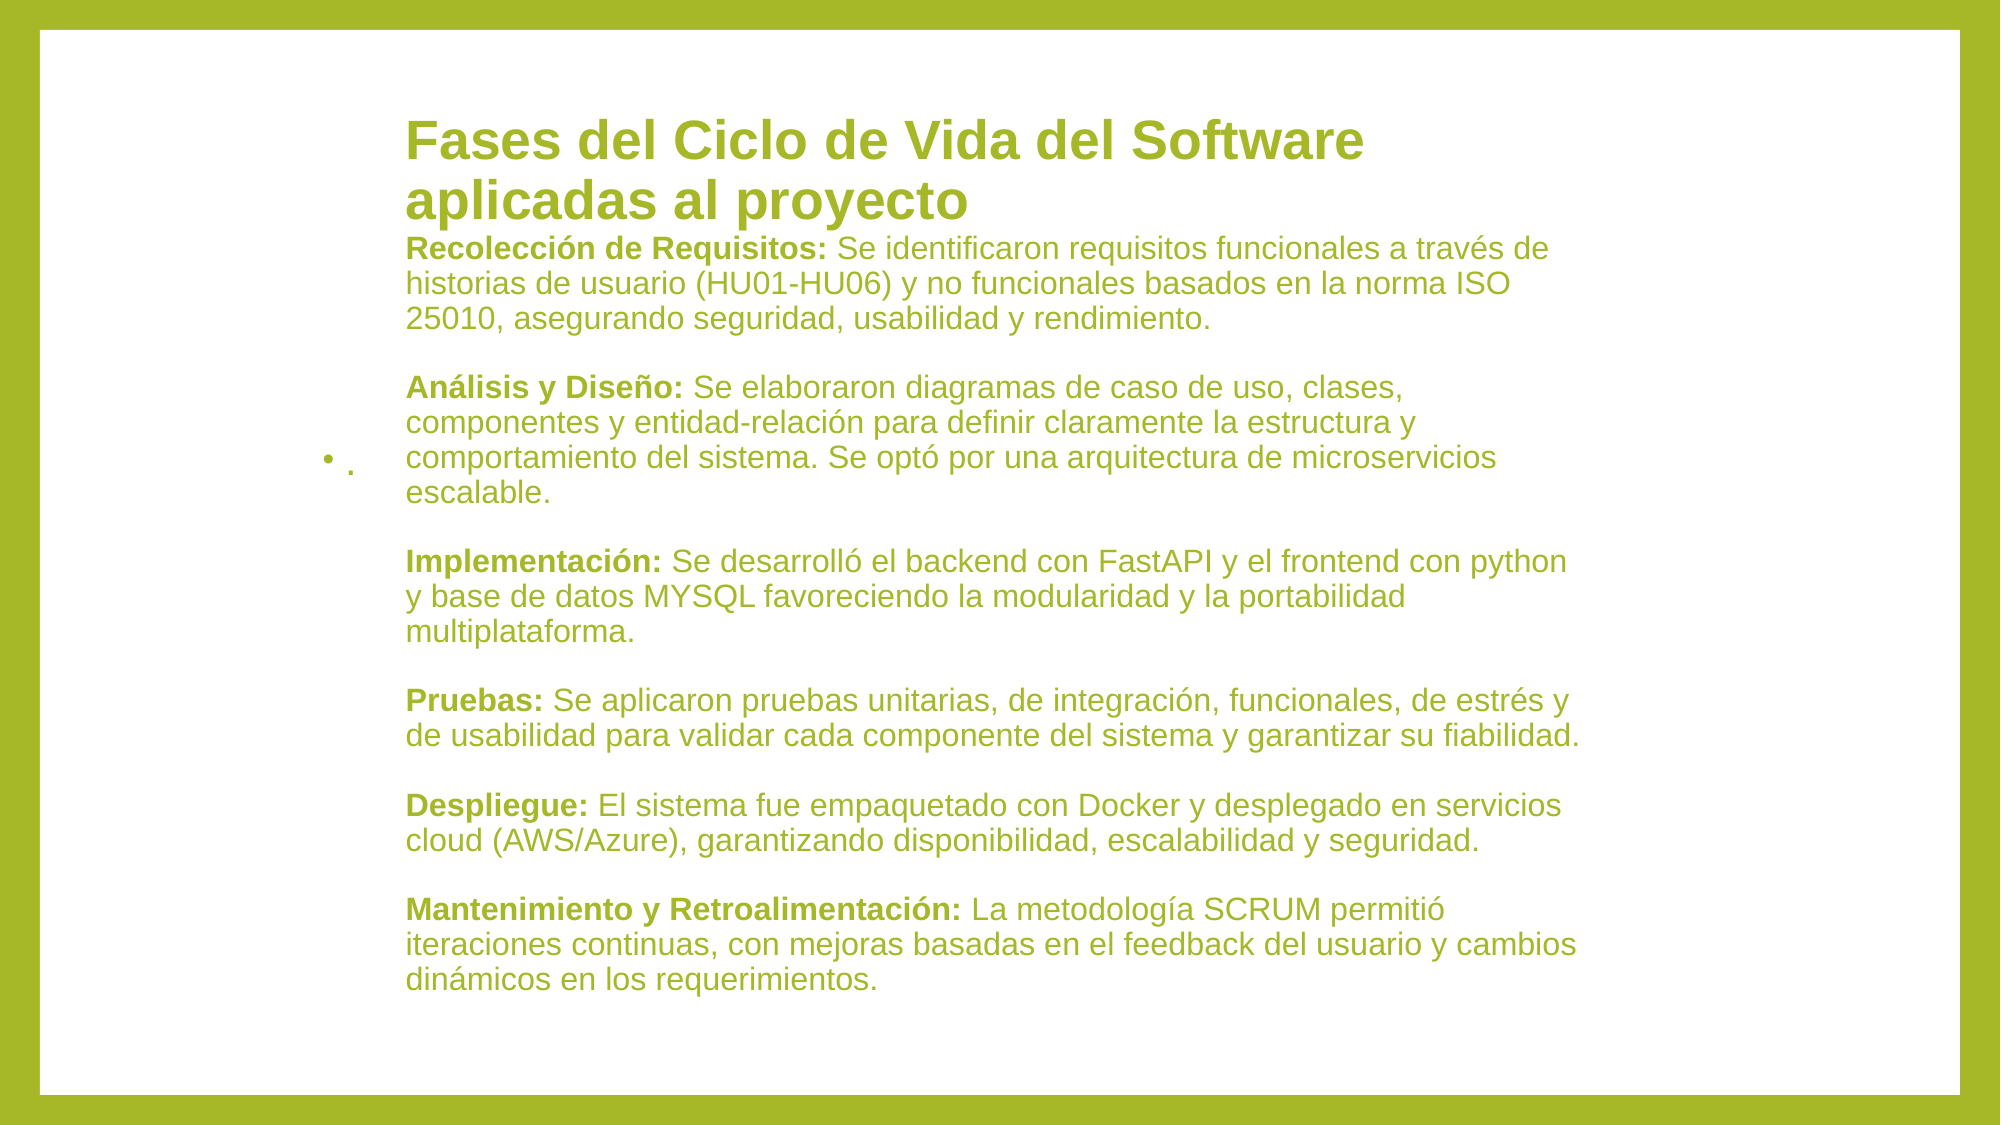

# Fases del Ciclo de Vida del Software aplicadas al proyecto Recolección de Requisitos: Se identificaron requisitos funcionales a través de historias de usuario (HU01-HU06) y no funcionales basados en la norma ISO 25010, asegurando seguridad, usabilidad y rendimiento. Análisis y Diseño: Se elaboraron diagramas de caso de uso, clases, componentes y entidad-relación para definir claramente la estructura y comportamiento del sistema. Se optó por una arquitectura de microservicios escalable. Implementación: Se desarrolló el backend con FastAPI y el frontend con python y base de datos MYSQL favoreciendo la modularidad y la portabilidad multiplataforma. Pruebas: Se aplicaron pruebas unitarias, de integración, funcionales, de estrés y de usabilidad para validar cada componente del sistema y garantizar su fiabilidad. Despliegue: El sistema fue empaquetado con Docker y desplegado en servicios cloud (AWS/Azure), garantizando disponibilidad, escalabilidad y seguridad. Mantenimiento y Retroalimentación: La metodología SCRUM permitió iteraciones continuas, con mejoras basadas en el feedback del usuario y cambios dinámicos en los requerimientos.
.